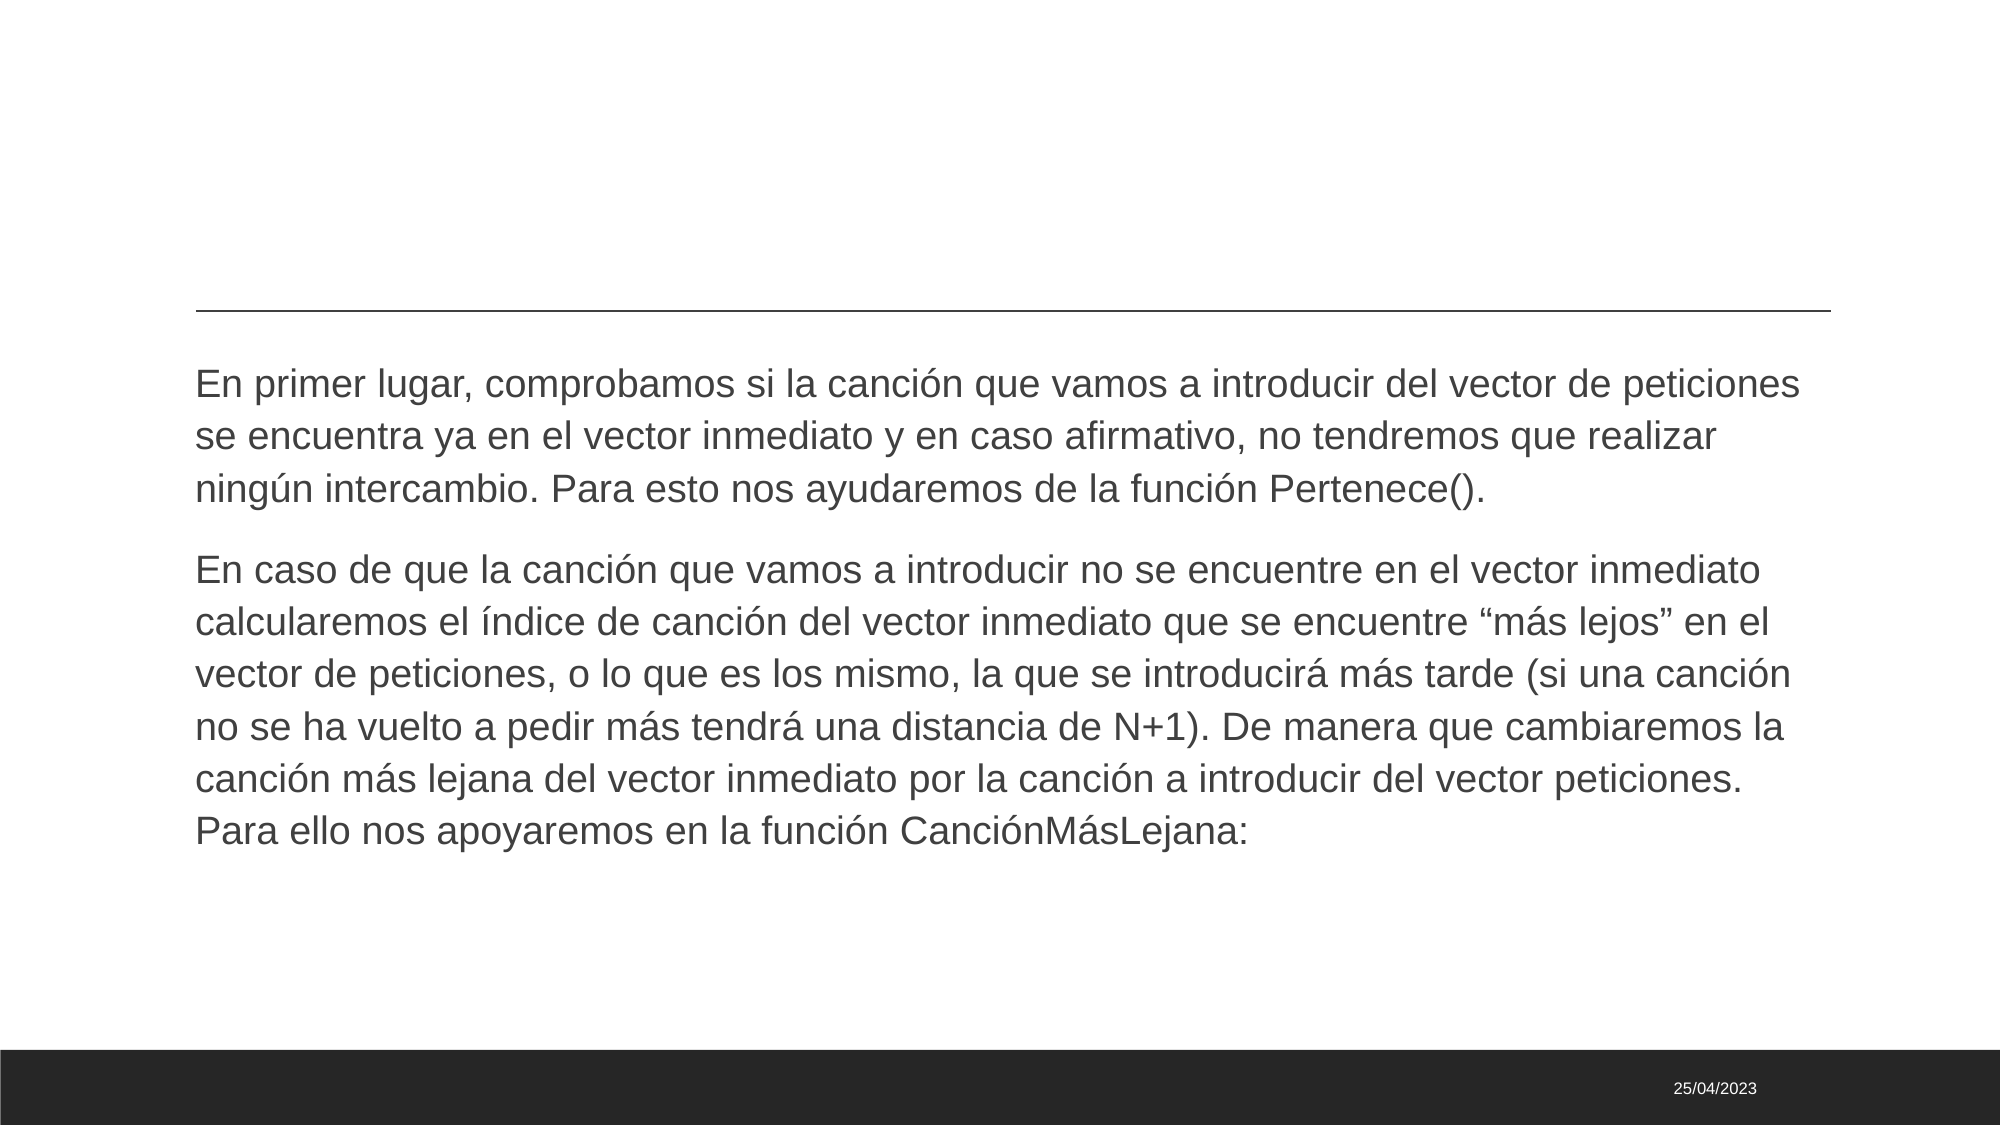

#
En primer lugar, comprobamos si la canción que vamos a introducir del vector de peticiones se encuentra ya en el vector inmediato y en caso afirmativo, no tendremos que realizar ningún intercambio. Para esto nos ayudaremos de la función Pertenece().
En caso de que la canción que vamos a introducir no se encuentre en el vector inmediato calcularemos el índice de canción del vector inmediato que se encuentre “más lejos” en el vector de peticiones, o lo que es los mismo, la que se introducirá más tarde (si una canción no se ha vuelto a pedir más tendrá una distancia de N+1). De manera que cambiaremos la canción más lejana del vector inmediato por la canción a introducir del vector peticiones. Para ello nos apoyaremos en la función CanciónMásLejana:
25/04/2023